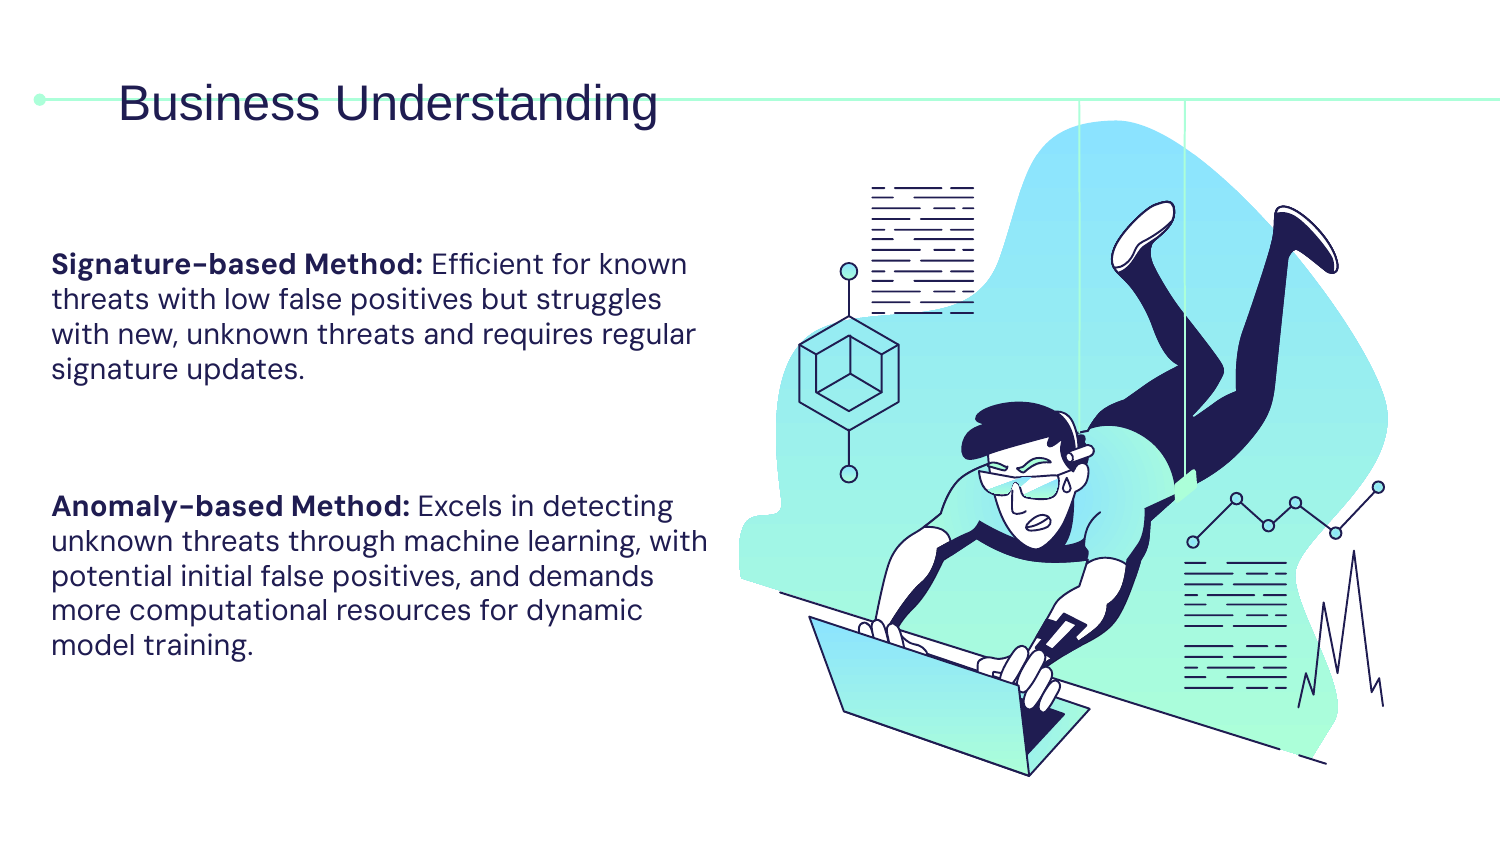

# Business Understanding

Signature-based Method: Efficient for known threats with low false positives but struggles with new, unknown threats and requires regular signature updates.

Anomaly-based Method: Excels in detecting unknown threats through machine learning, with potential initial false positives, and demands more computational resources for dynamic model training.